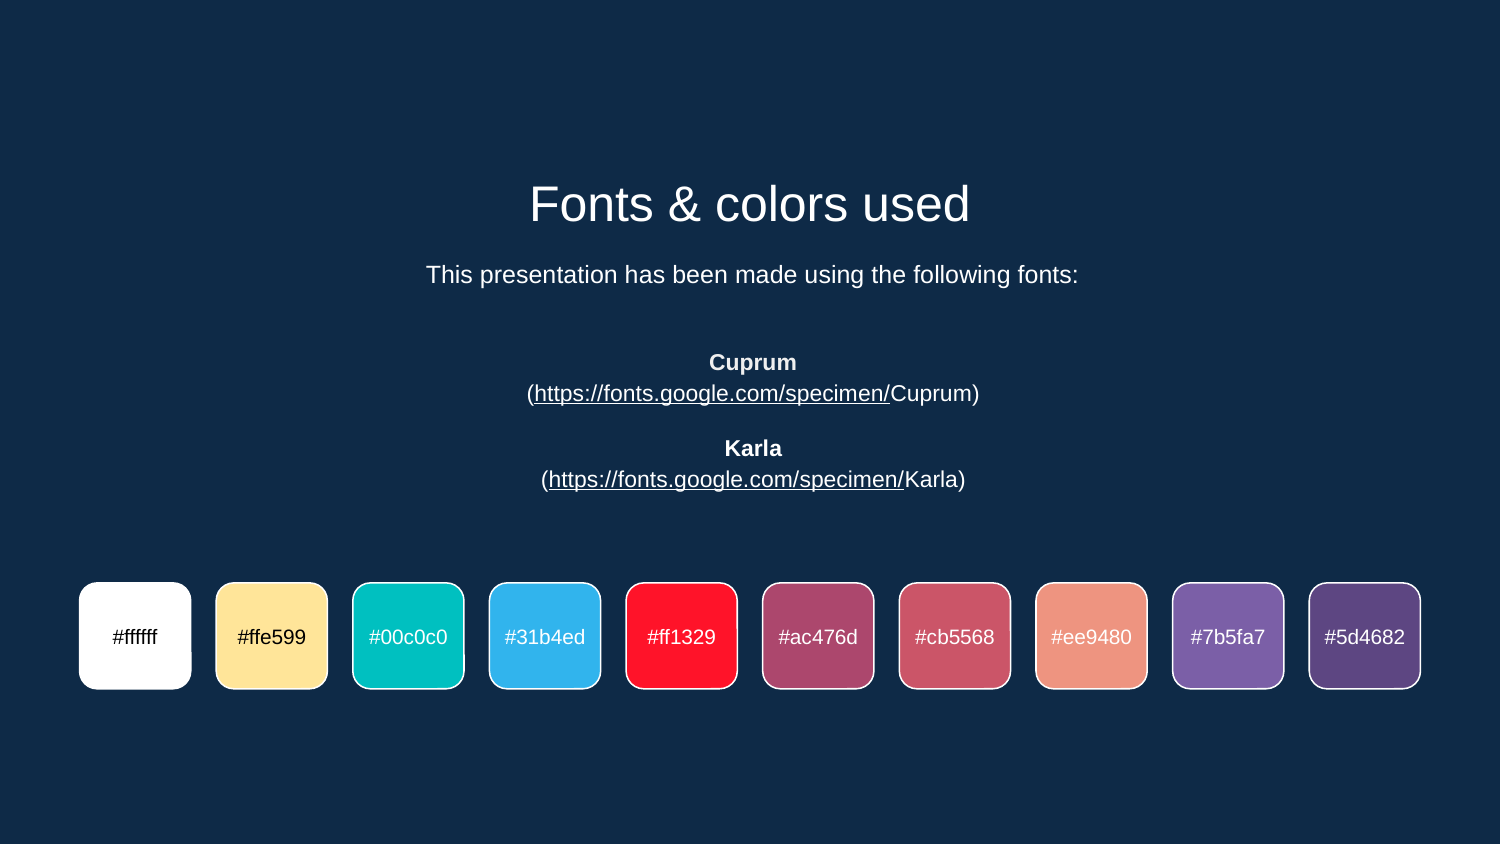

Fonts & colors used
This presentation has been made using the following fonts:

Cuprum
(https://fonts.google.com/specimen/Cuprum)

Karla
(https://fonts.google.com/specimen/Karla)

#ffffff
#ffe599
#00c0c0
#31b4ed
#ff1329
#ac476d
#cb5568
#ee9480
#7b5fa7
#5d4682